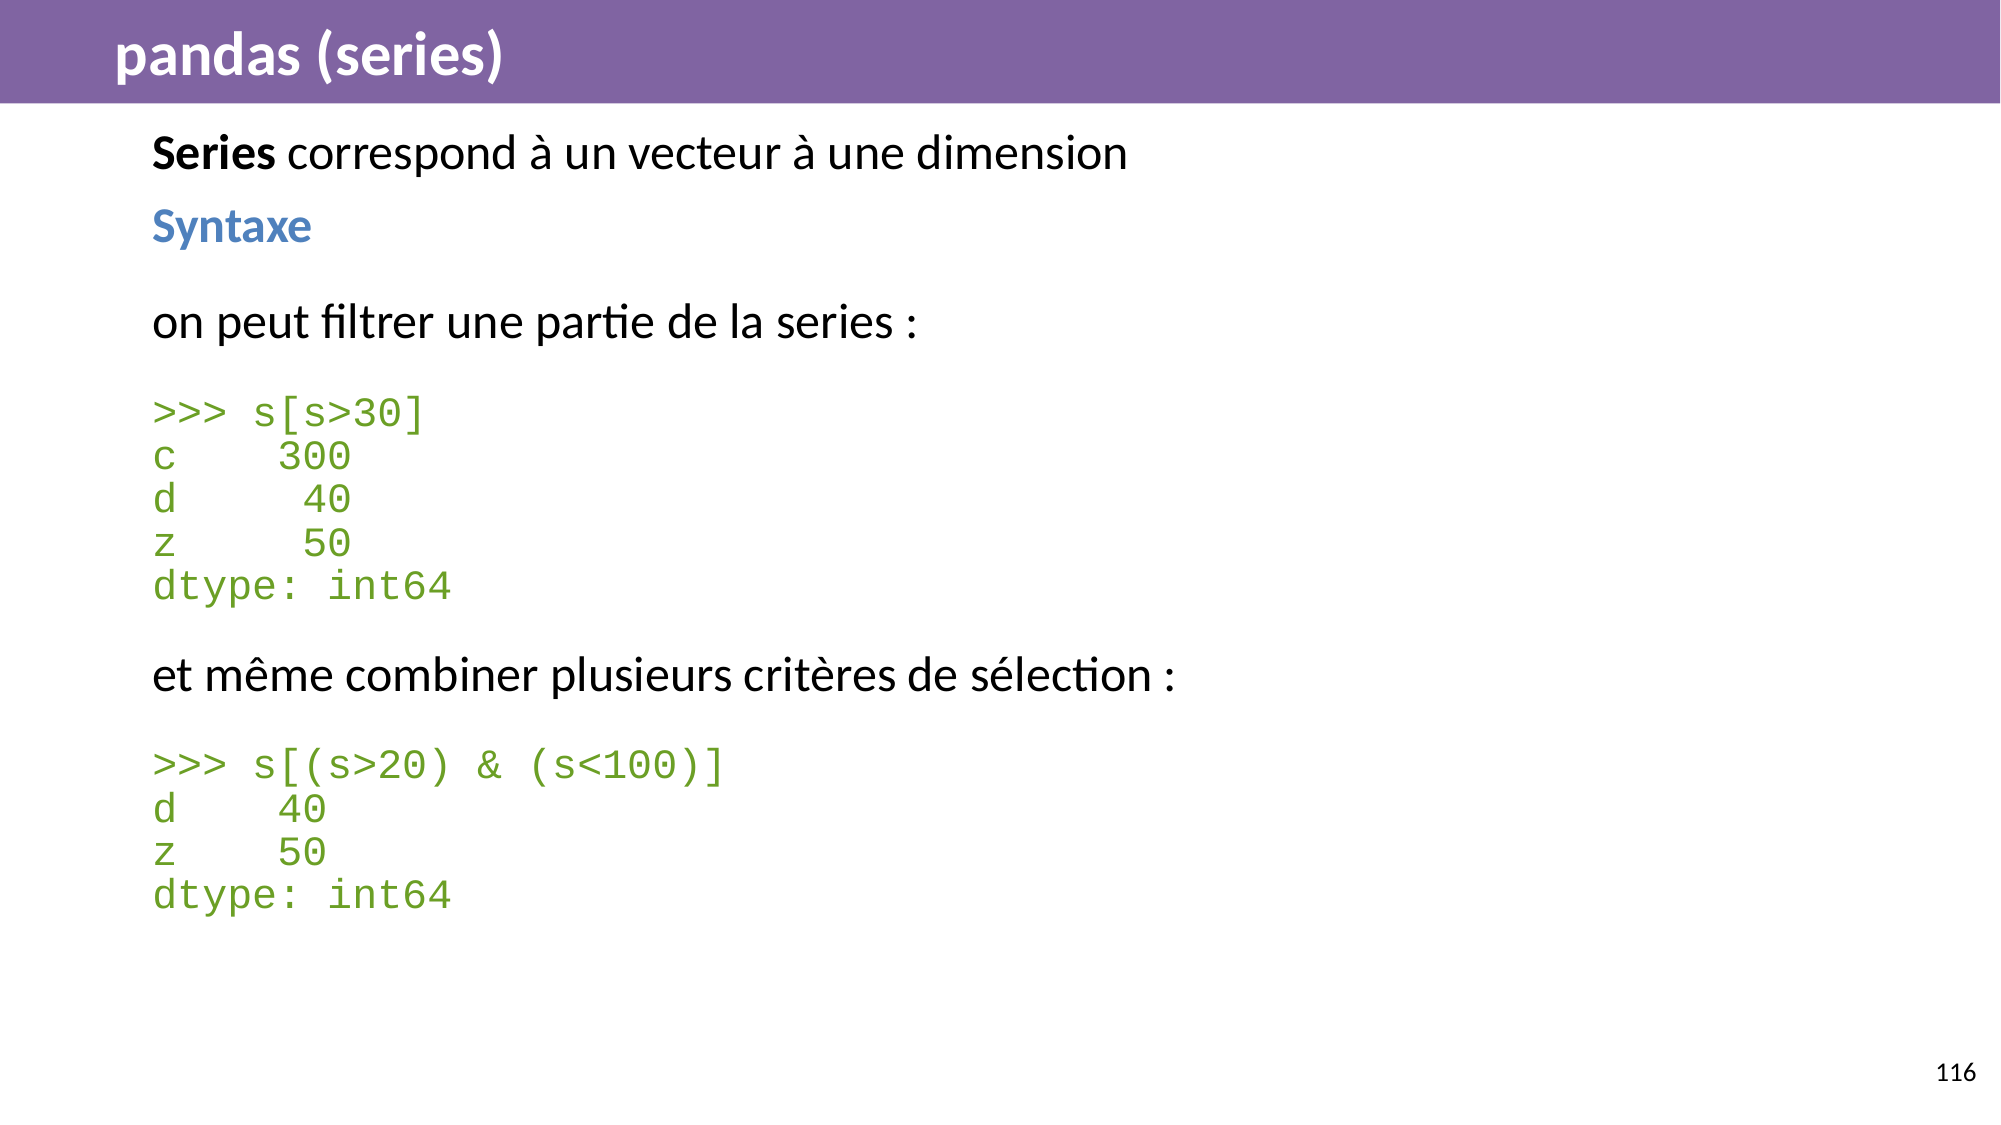

# pandas (series)

Series correspond à un vecteur à une dimension
Syntaxe

on peut filtrer une partie de la series :

>>> s[s>30]
c    300
d     40
z     50
dtype: int64

et même combiner plusieurs critères de sélection :

>>> s[(s>20) & (s<100)]
d    40
z    50
dtype: int64
116